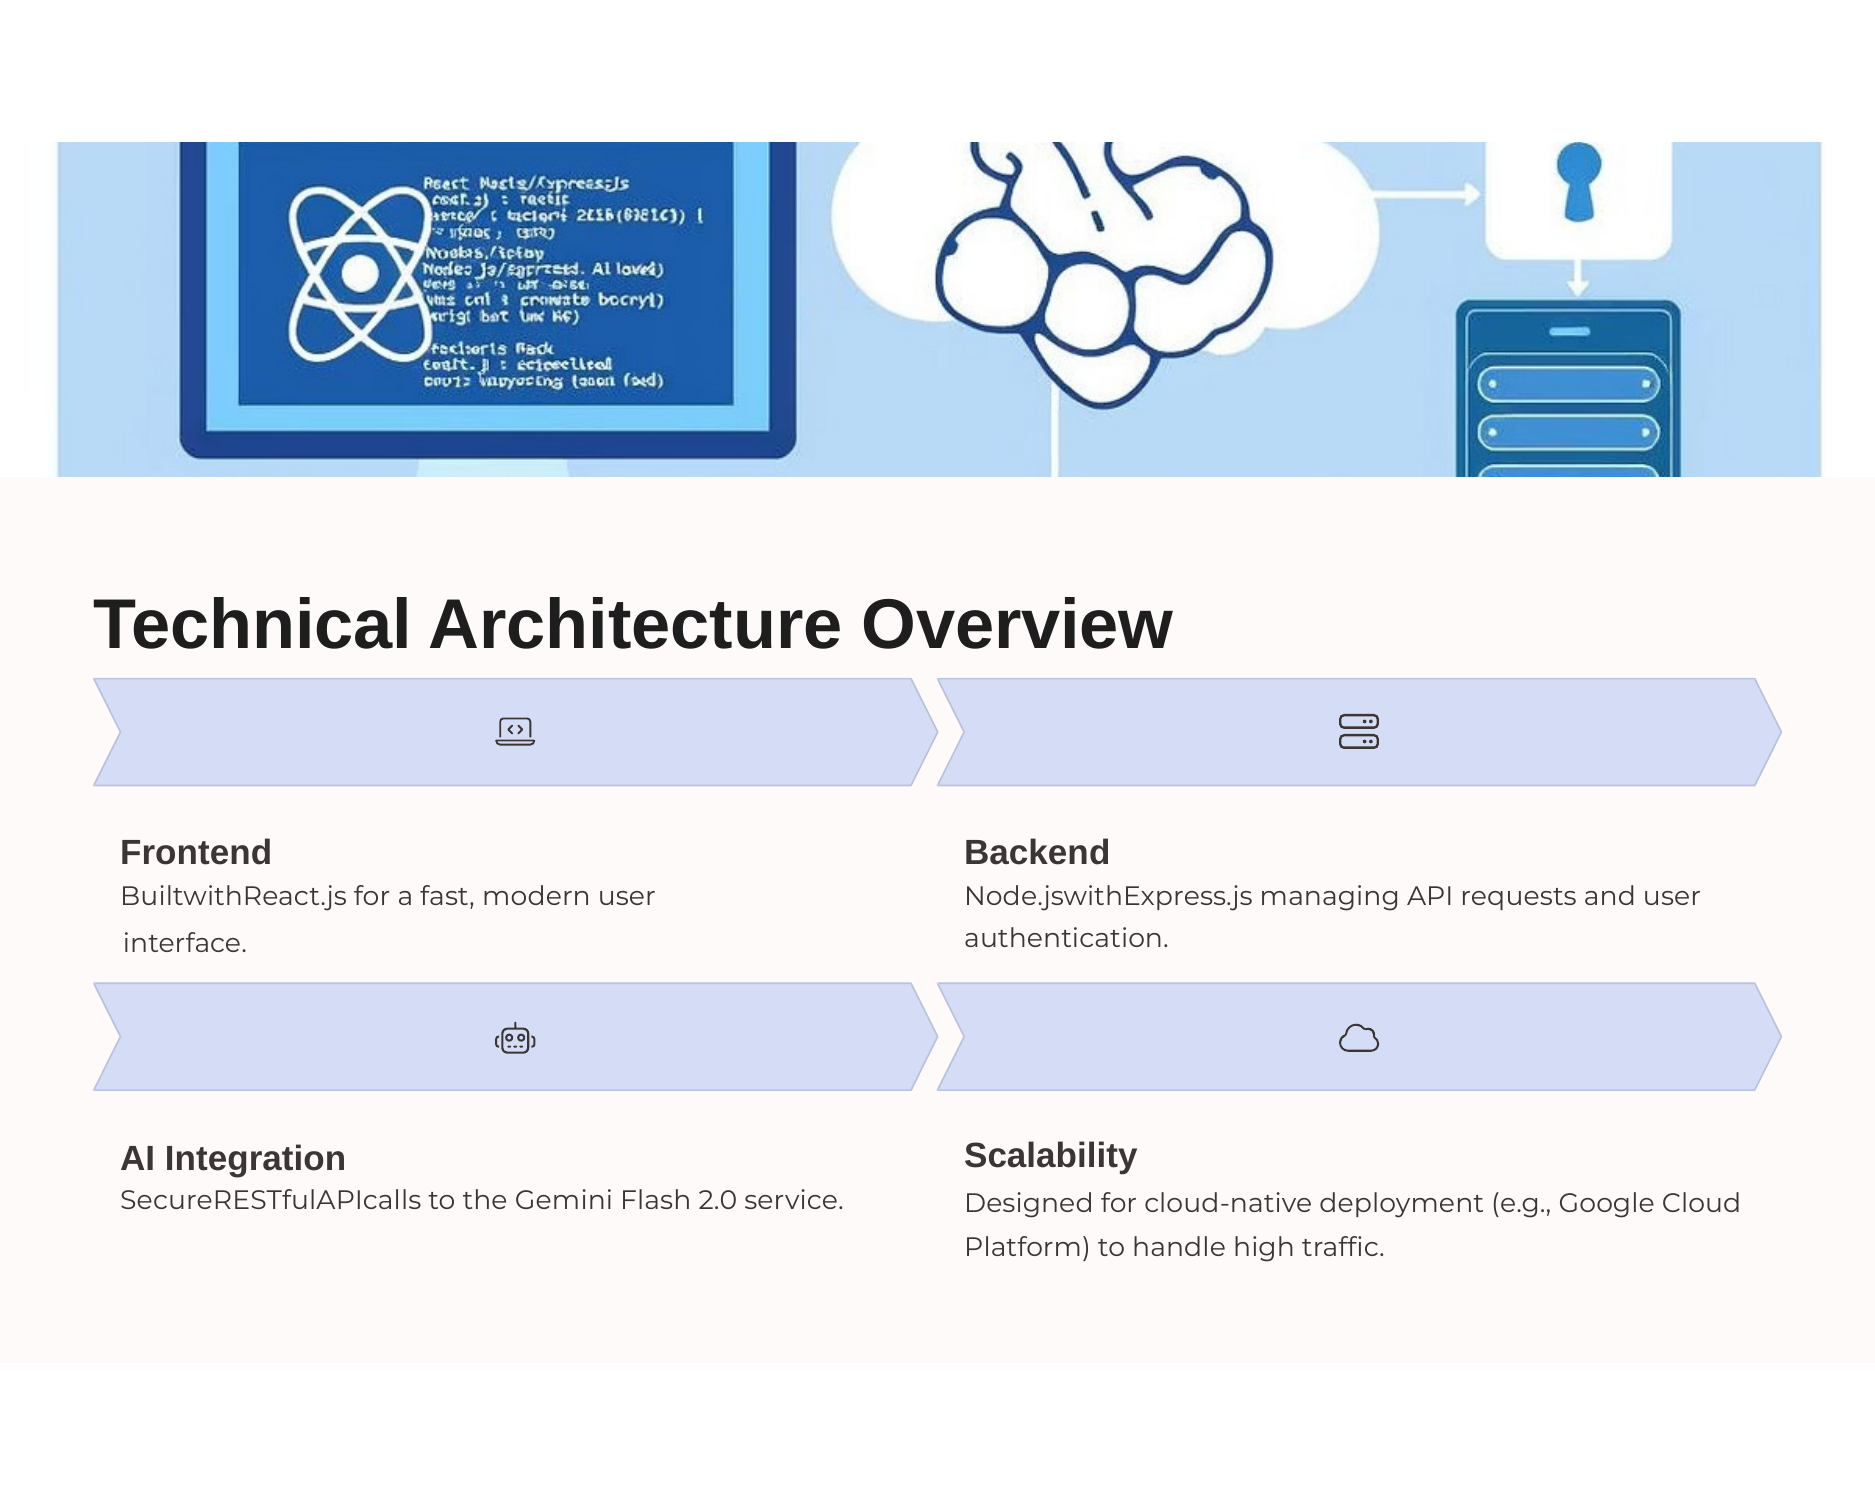

Technical Architecture Overview

Frontend
Backend

interface.

BuiltwithReact.js for a fast, modern user
Node.jswithExpress.js managing API requests and user
authentication.

AI Integration
Scalability
Designed for cloud-native deployment (e.g., Google Cloud Platform) to handle high traffic.

SecureRESTfulAPIcalls to the Gemini Flash 2.0 service.